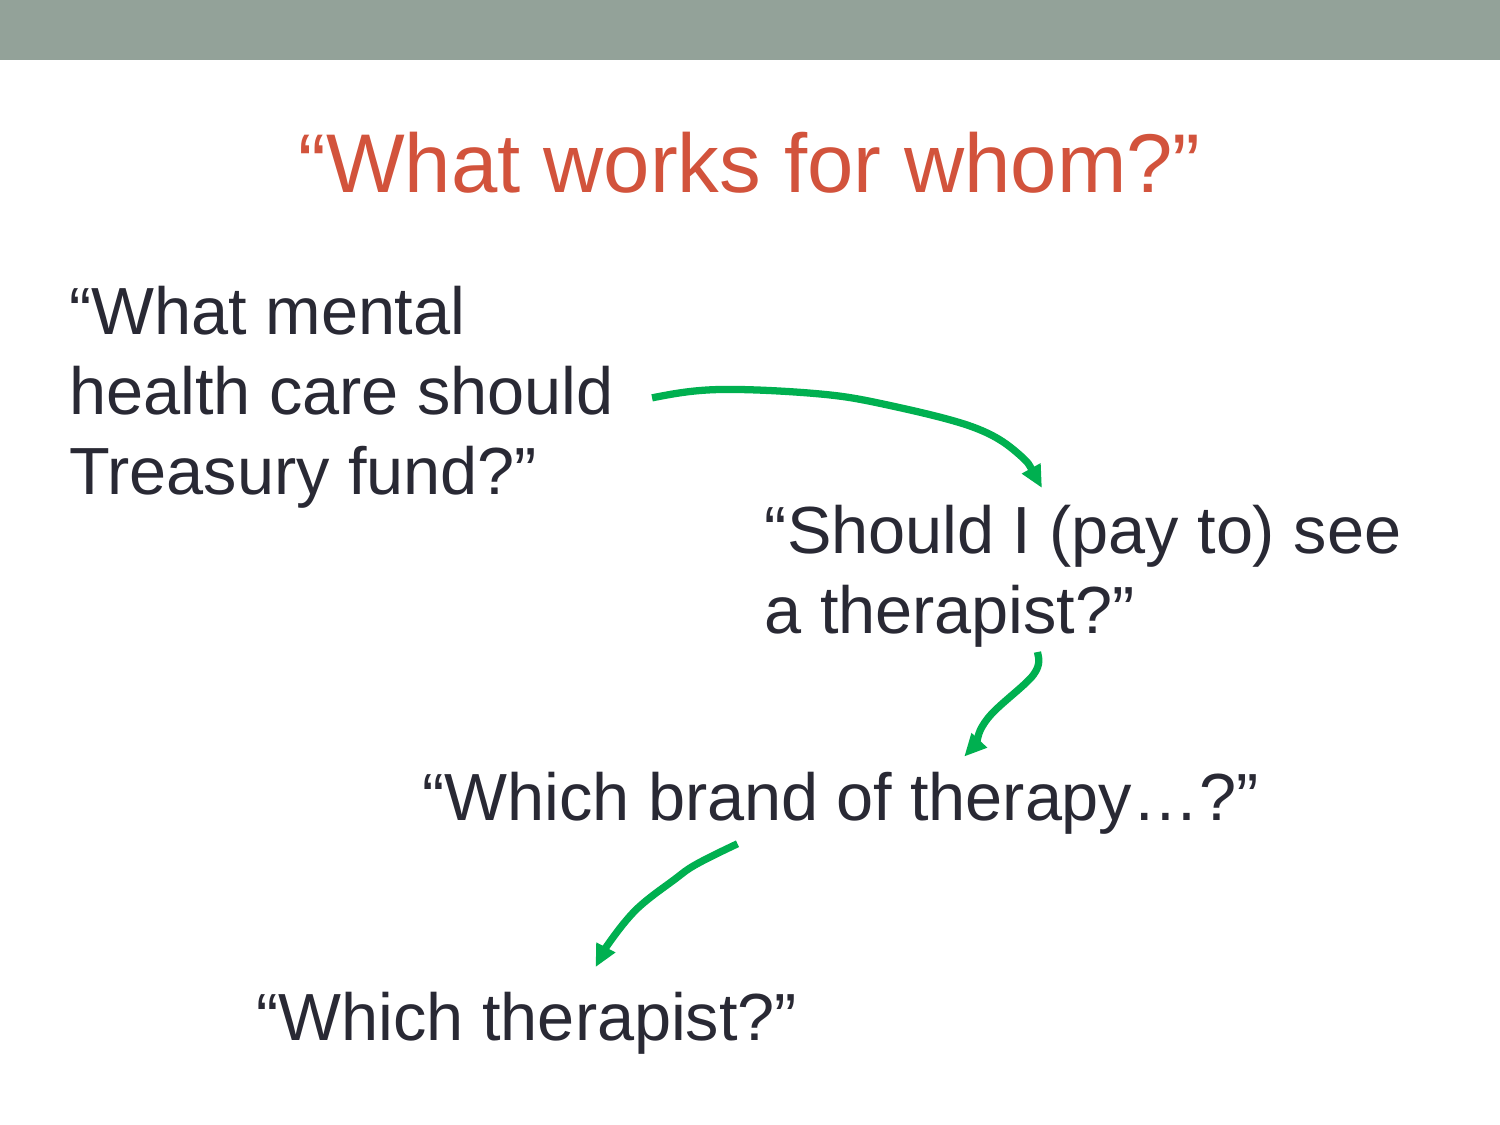

“What works for whom?”
“What mental health care should Treasury fund?”

“Should I (pay to) see a therapist?”

“Which brand of therapy…?”

“Which therapist?”